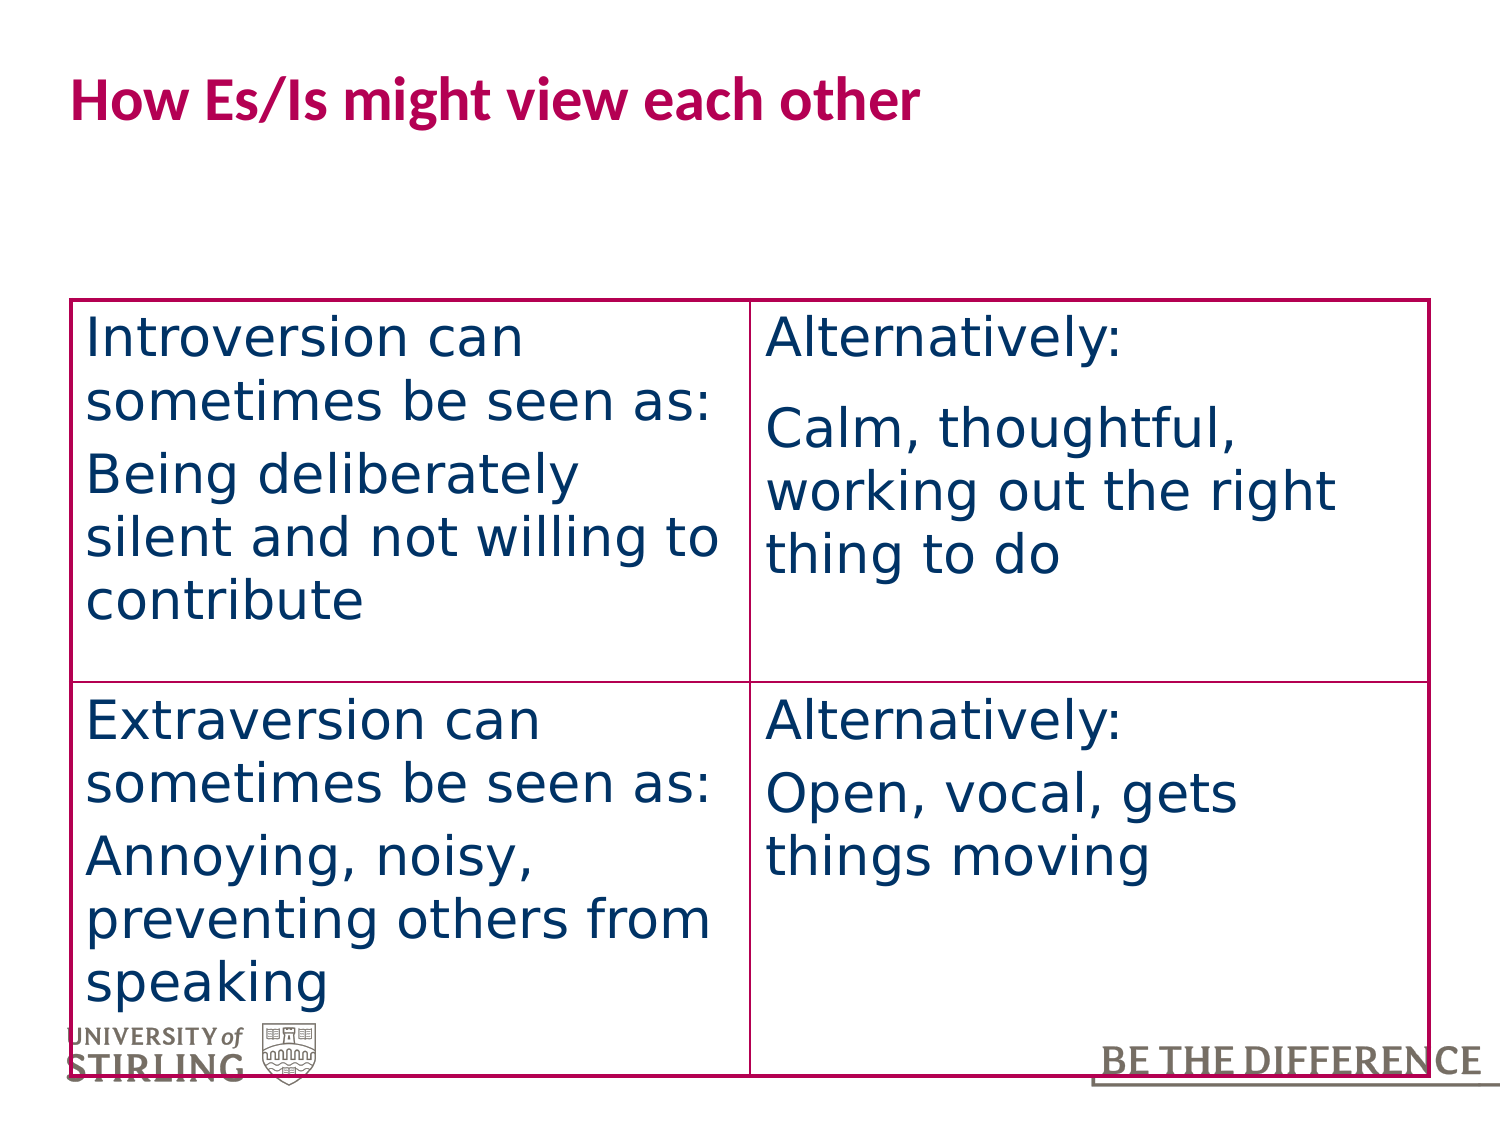

# How Es/Is might view each other
| Introversion can sometimes be seen as: Being deliberately silent and not willing to contribute | Alternatively: Calm, thoughtful, working out the right thing to do |
| --- | --- |
| Extraversion can sometimes be seen as: Annoying, noisy, preventing others from speaking | Alternatively: Open, vocal, gets things moving |